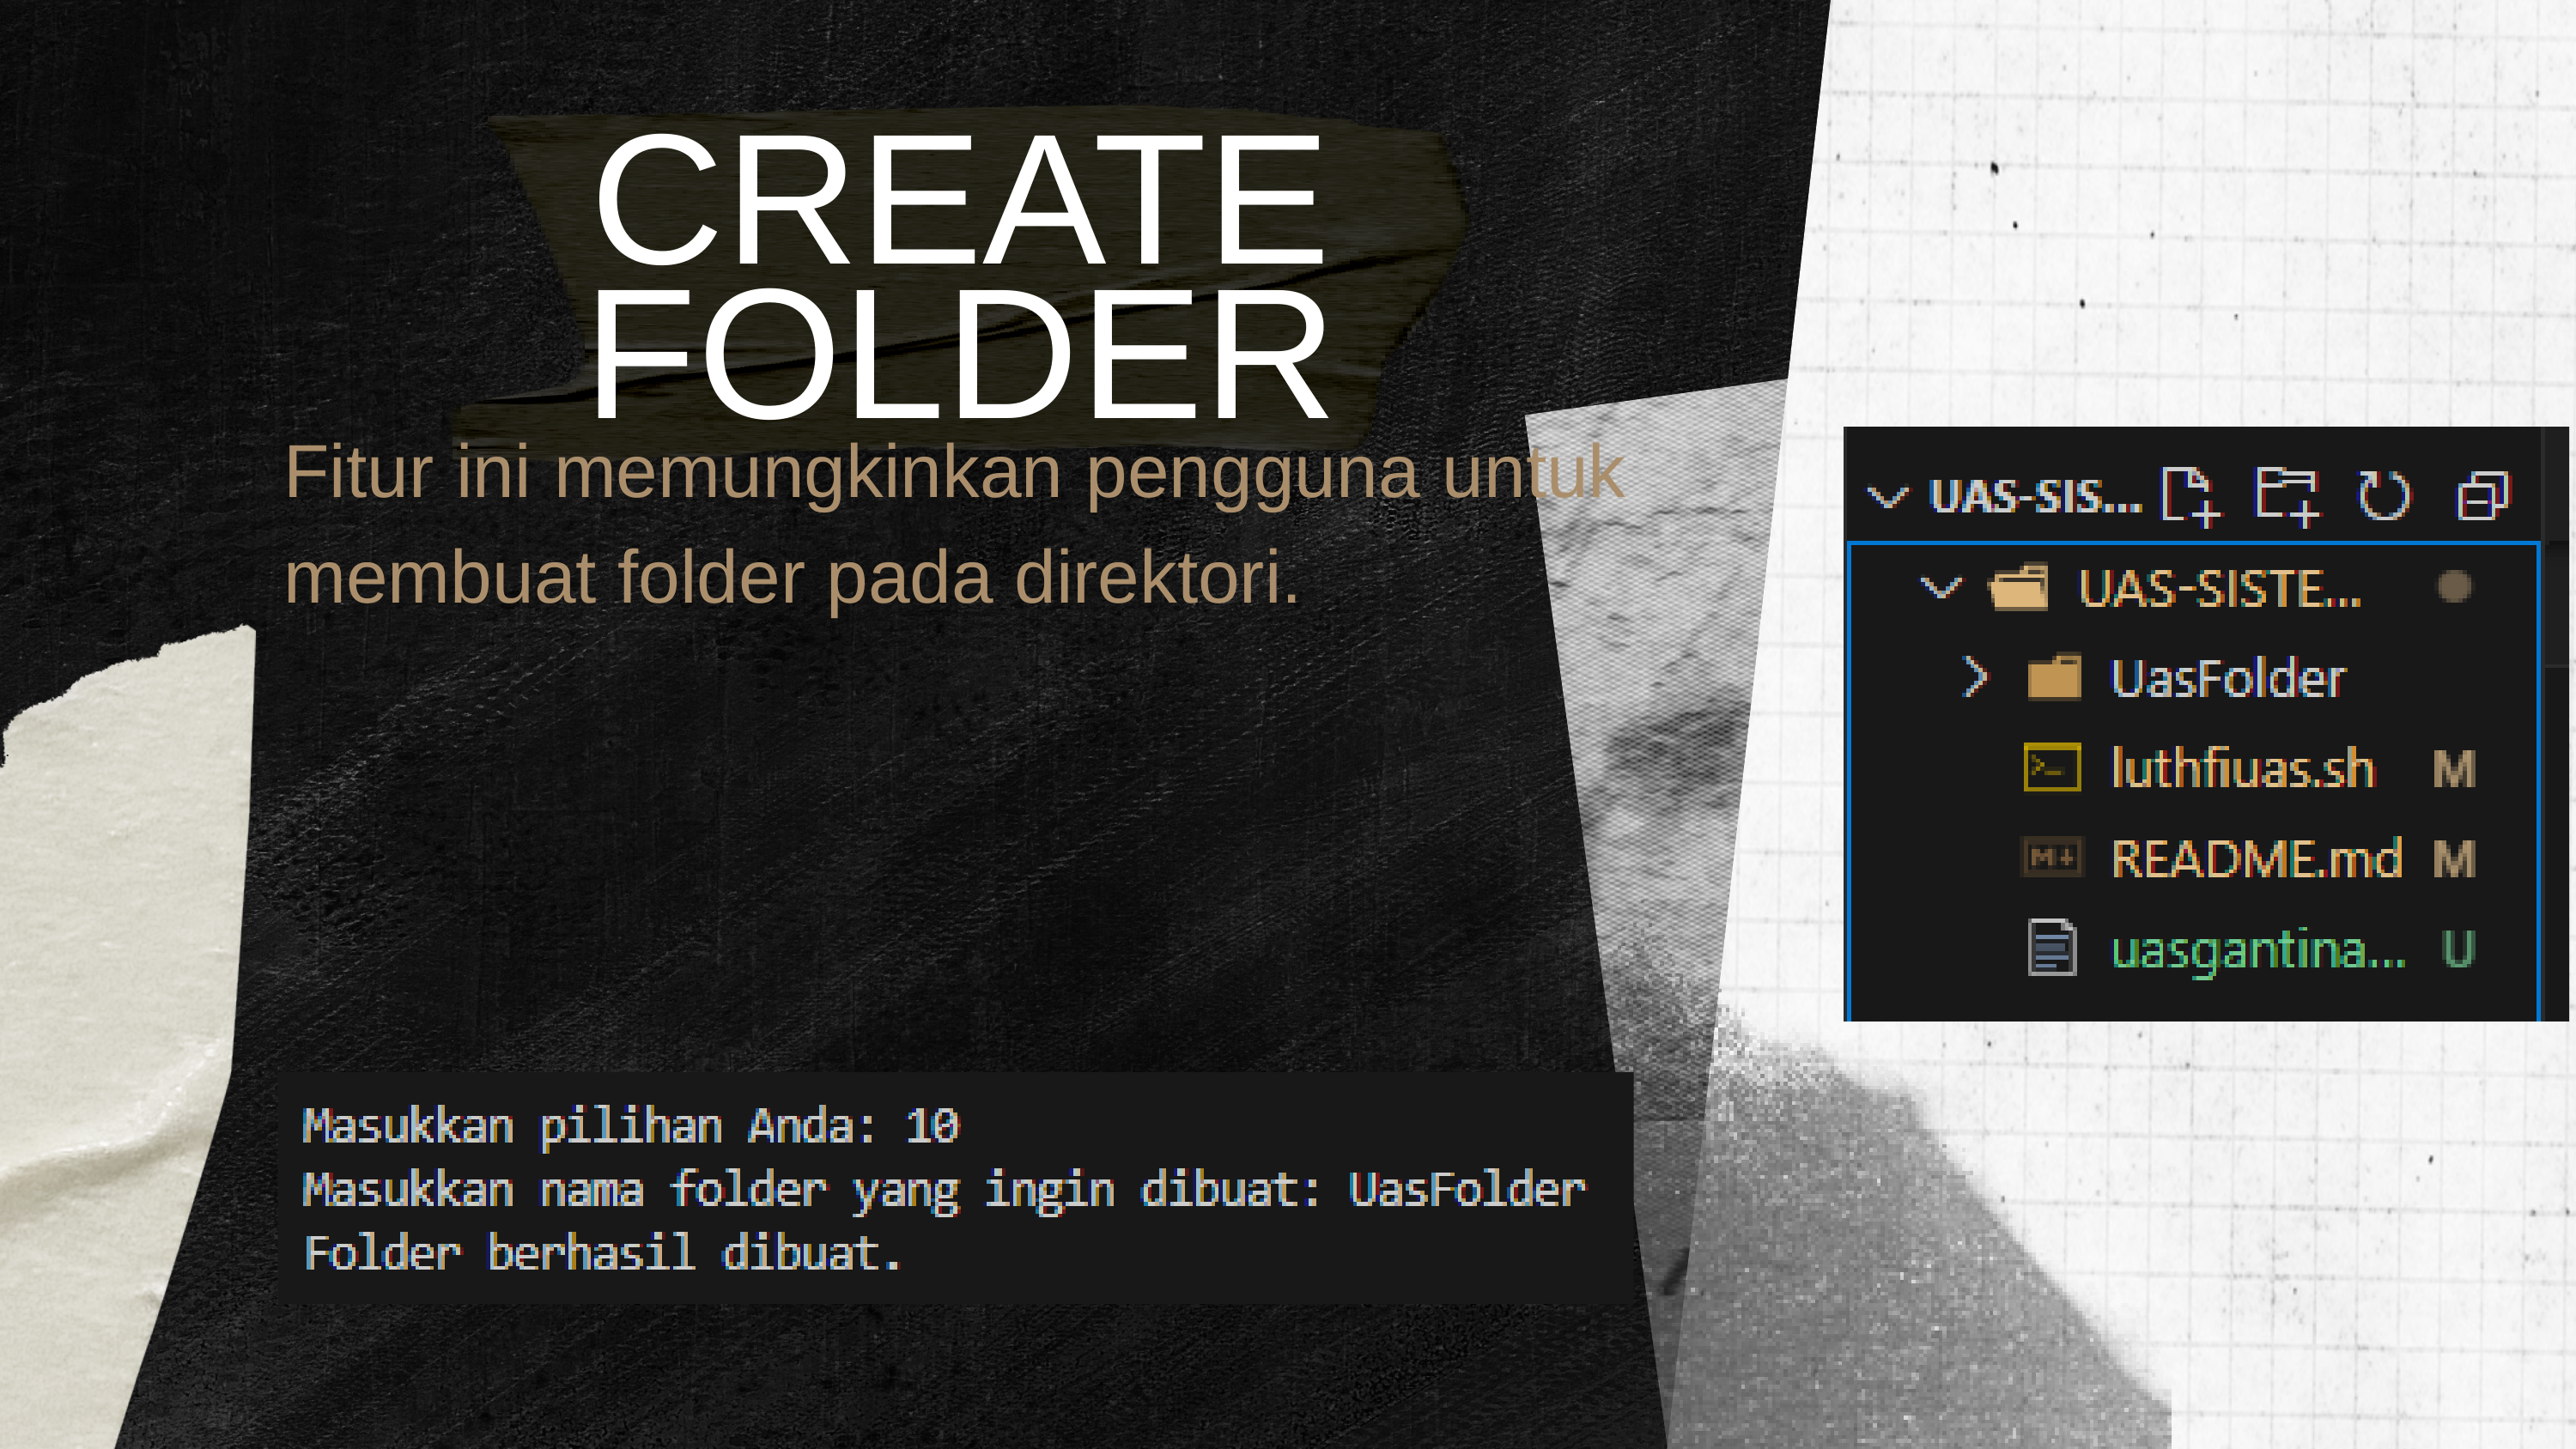

CREATE FOLDER
Fitur ini memungkinkan pengguna untuk membuat folder pada direktori.